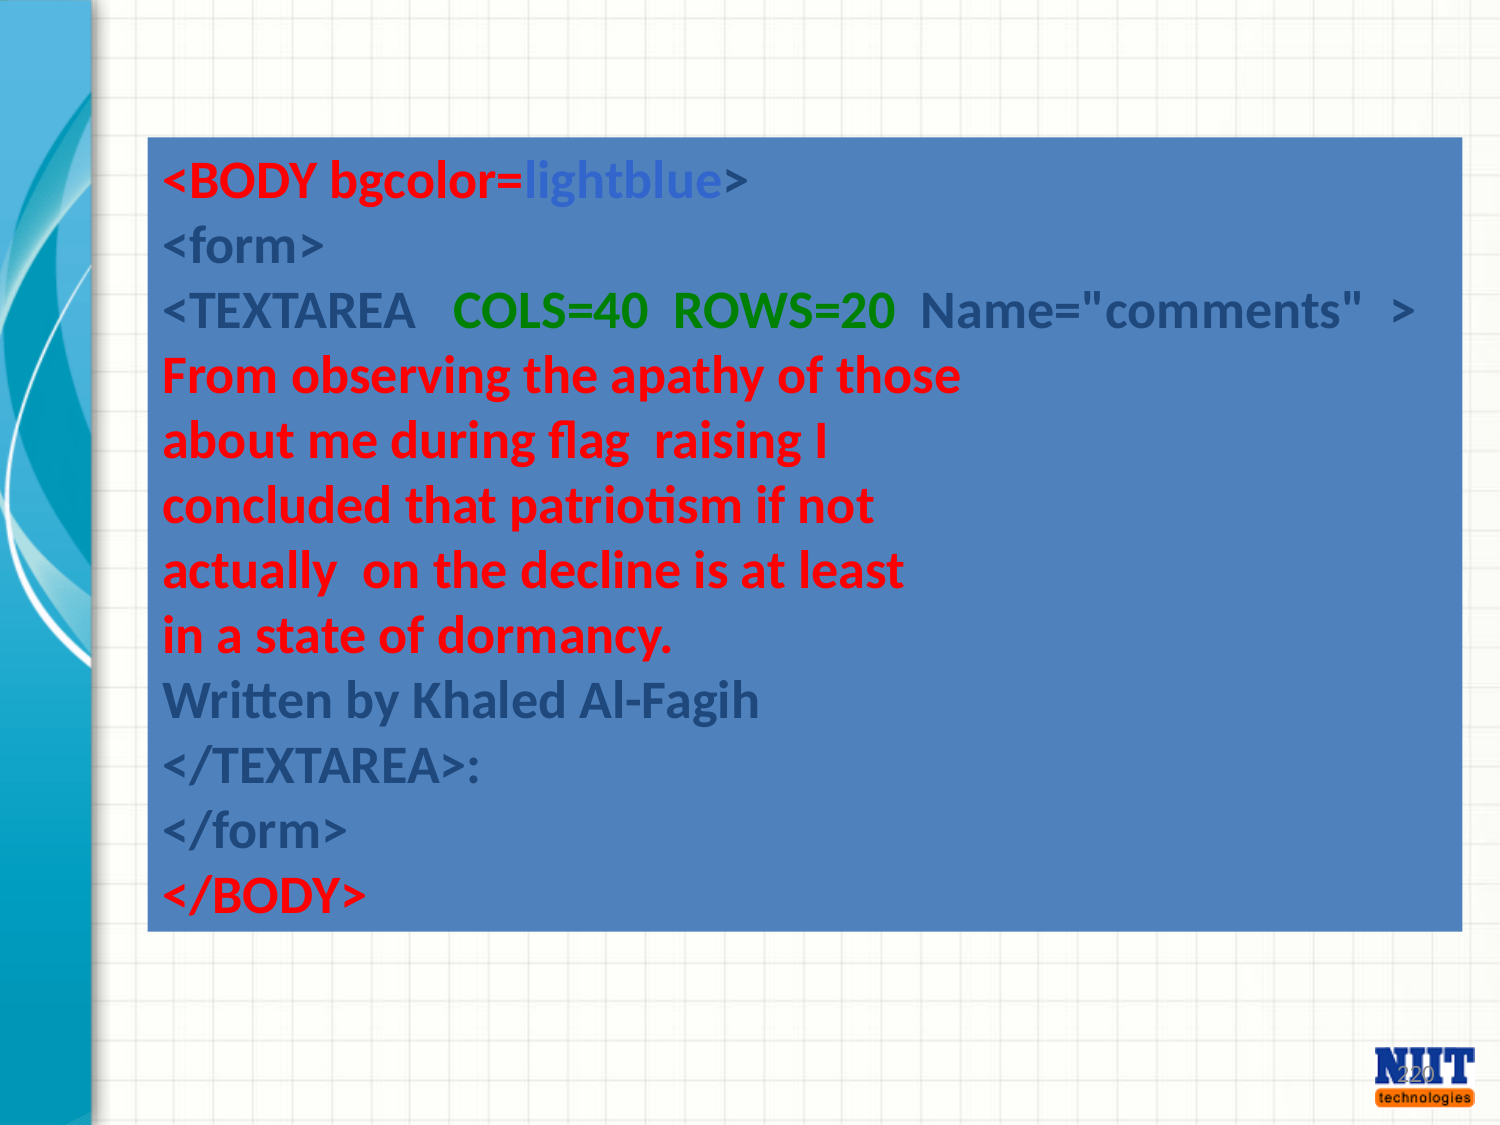

<BODY bgcolor=lightblue>
<form>
<TEXTAREA   COLS=40  ROWS=20  Name="comments"  >
From observing the apathy of those
about me during flag  raising I
concluded that patriotism if not
actually  on the decline is at least
in a state of dormancy.
Written by Khaled Al-Fagih
</TEXTAREA>:
</form>
</BODY>
220